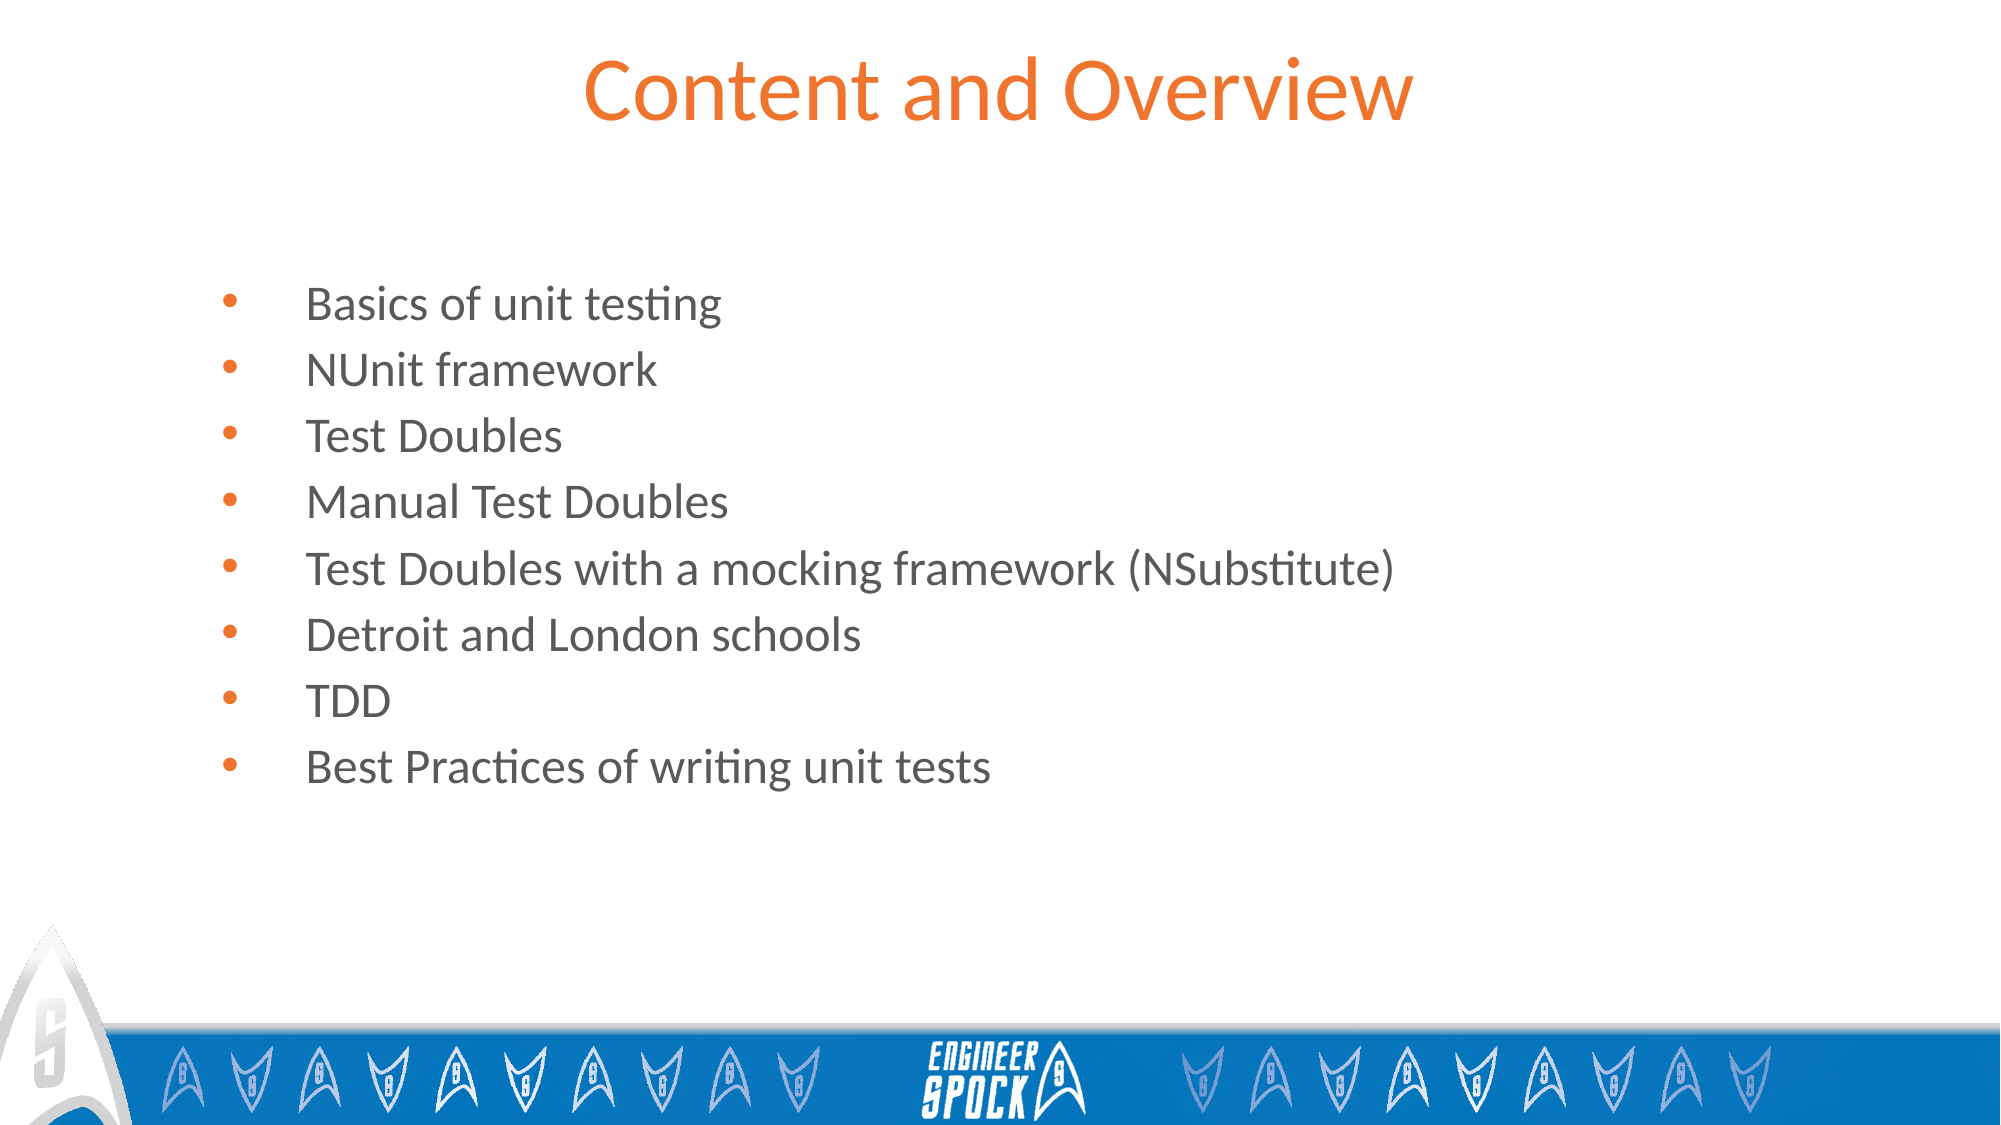

# Content and Overview
Basics of unit testing
NUnit framework
Test Doubles
Manual Test Doubles
Test Doubles with a mocking framework (NSubstitute)
Detroit and London schools
TDD
Best Practices of writing unit tests